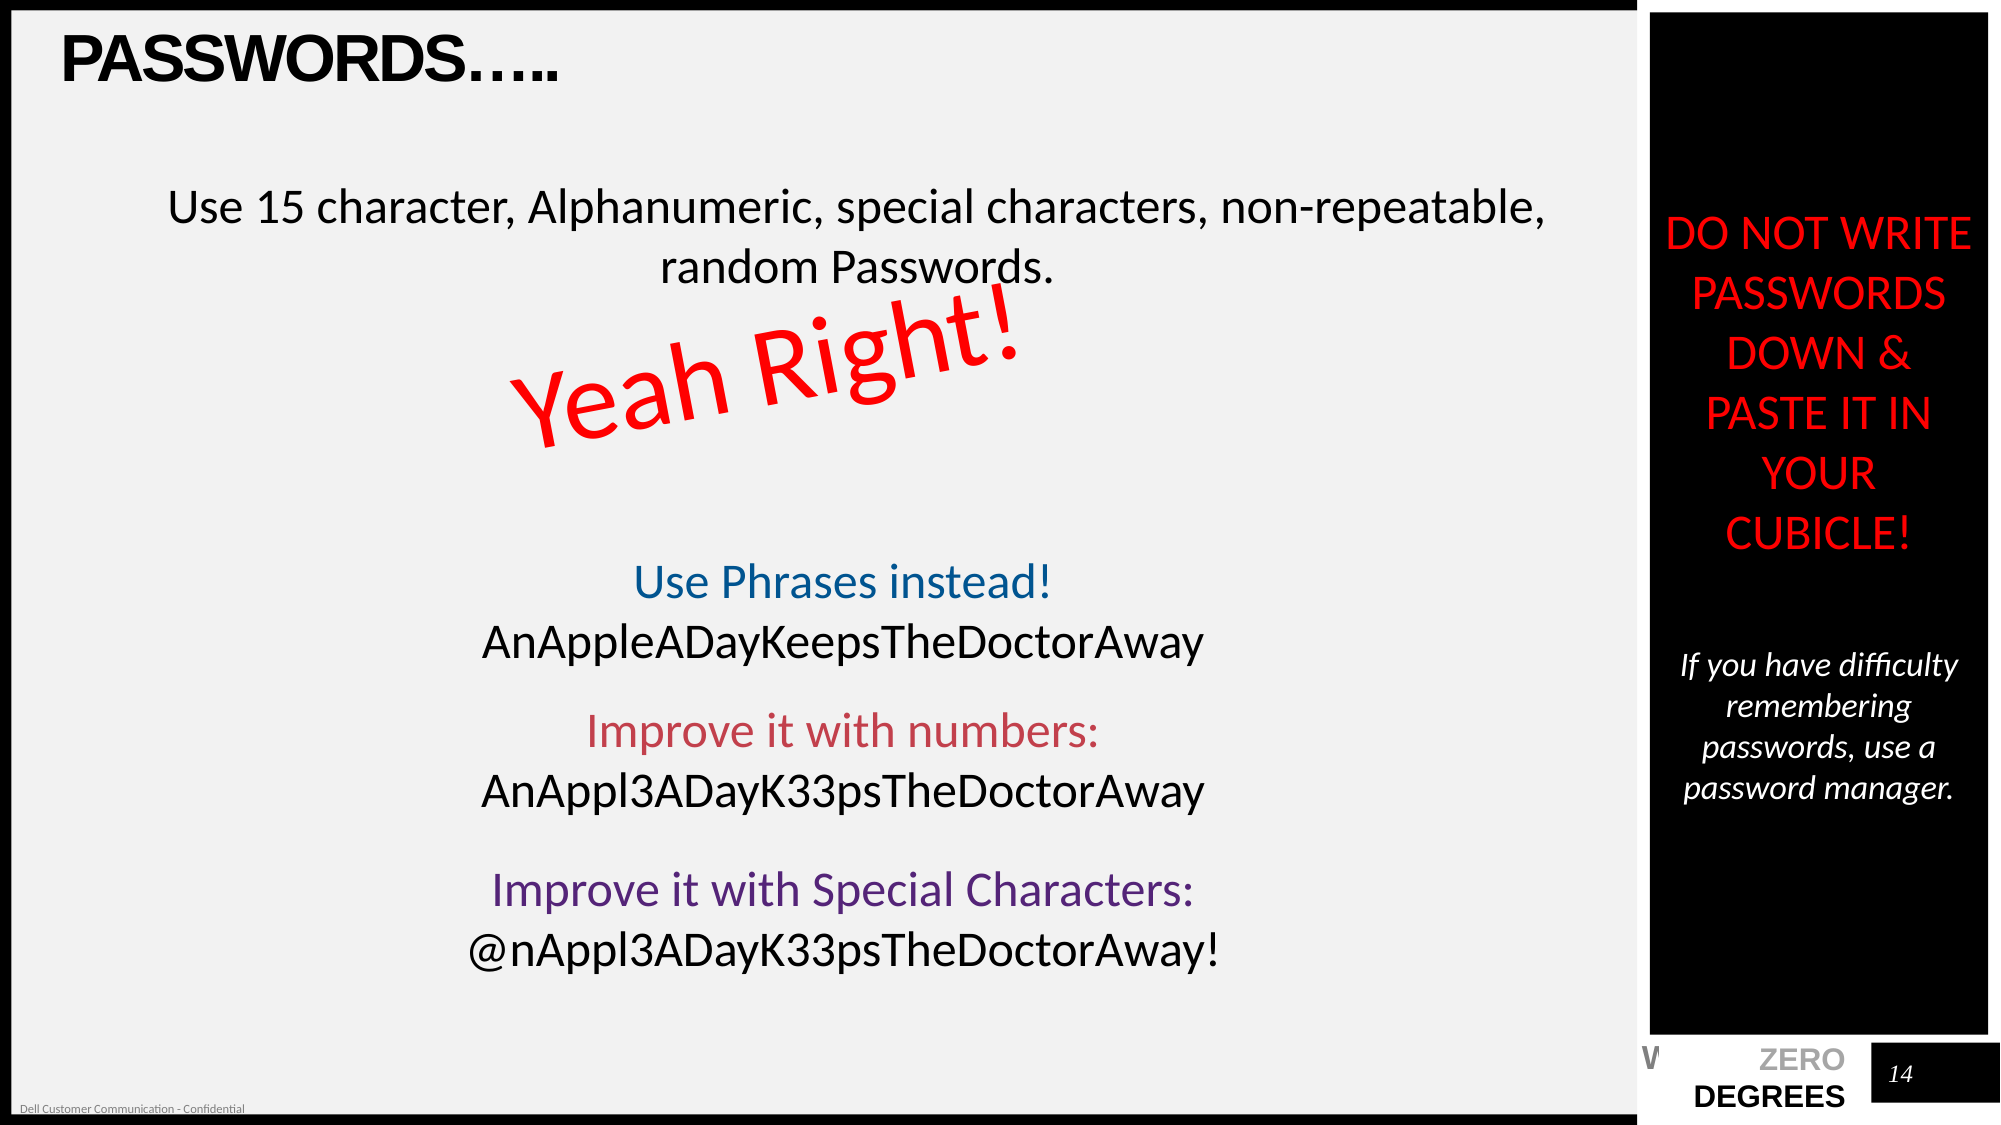

DO NOT WRITE PASSWORDS DOWN & PASTE IT IN YOUR CUBICLE!

If you have difficulty remembering passwords, use a password manager.

Passwords…..
Use 15 character, Alphanumeric, special characters, non-repeatable, random Passwords.
Yeah Right!
Use Phrases instead!
AnAppleADayKeepsTheDoctorAway
Improve it with numbers:
AnAppl3ADayK33psTheDoctorAway
Improve it with Special Characters:
@nAppl3ADayK33psTheDoctorAway!
ZERO DEGREES
14